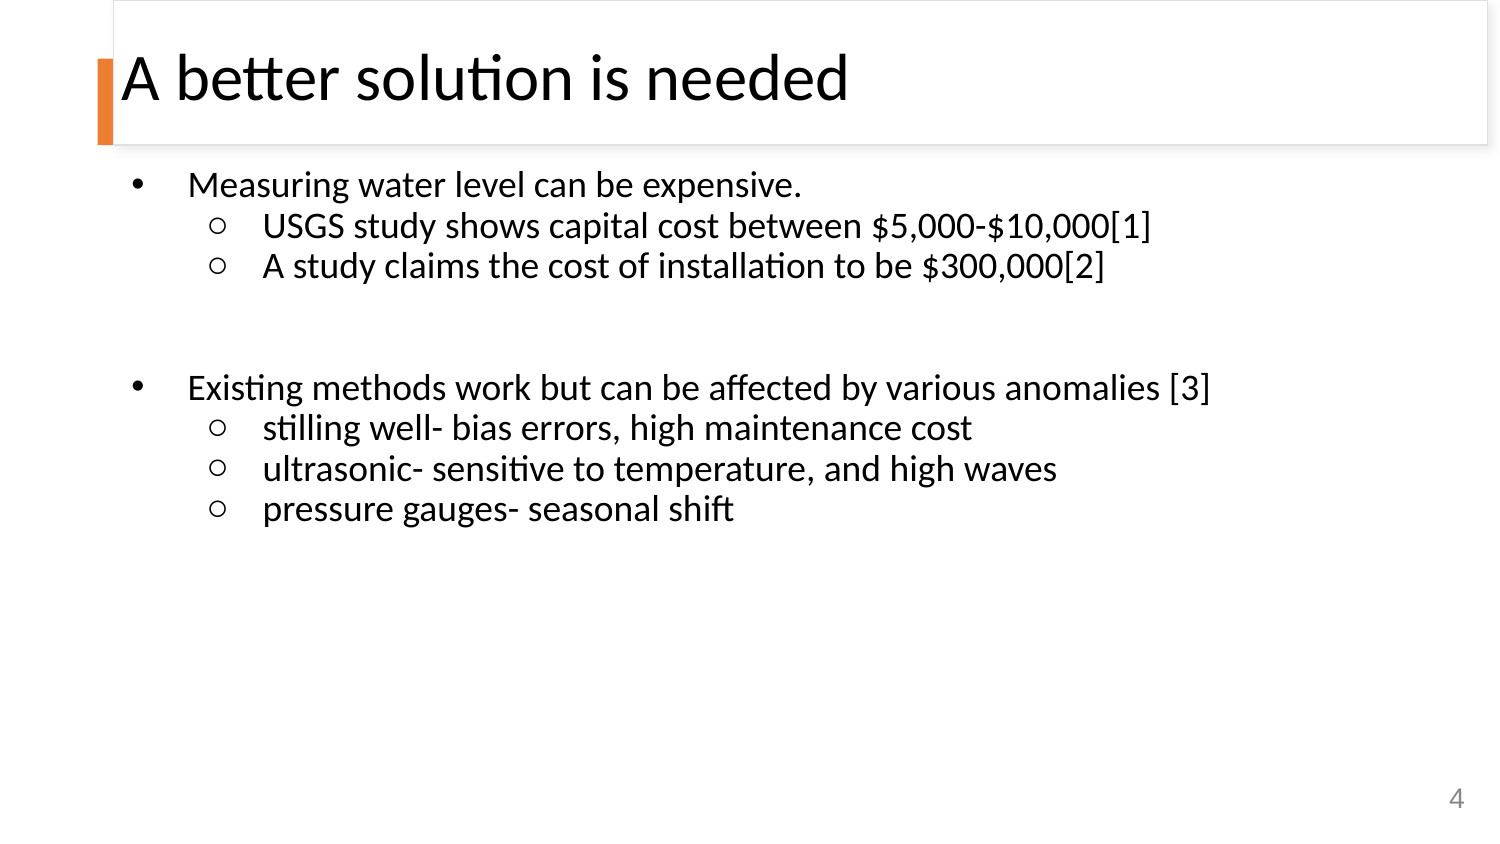

# A better solution is needed

Measuring water level can be expensive.
USGS study shows capital cost between $5,000-$10,000[1]
A study claims the cost of installation to be $300,000[2]
Existing methods work but can be affected by various anomalies [3]
stilling well- bias errors, high maintenance cost
ultrasonic- sensitive to temperature, and high waves
pressure gauges- seasonal shift
4